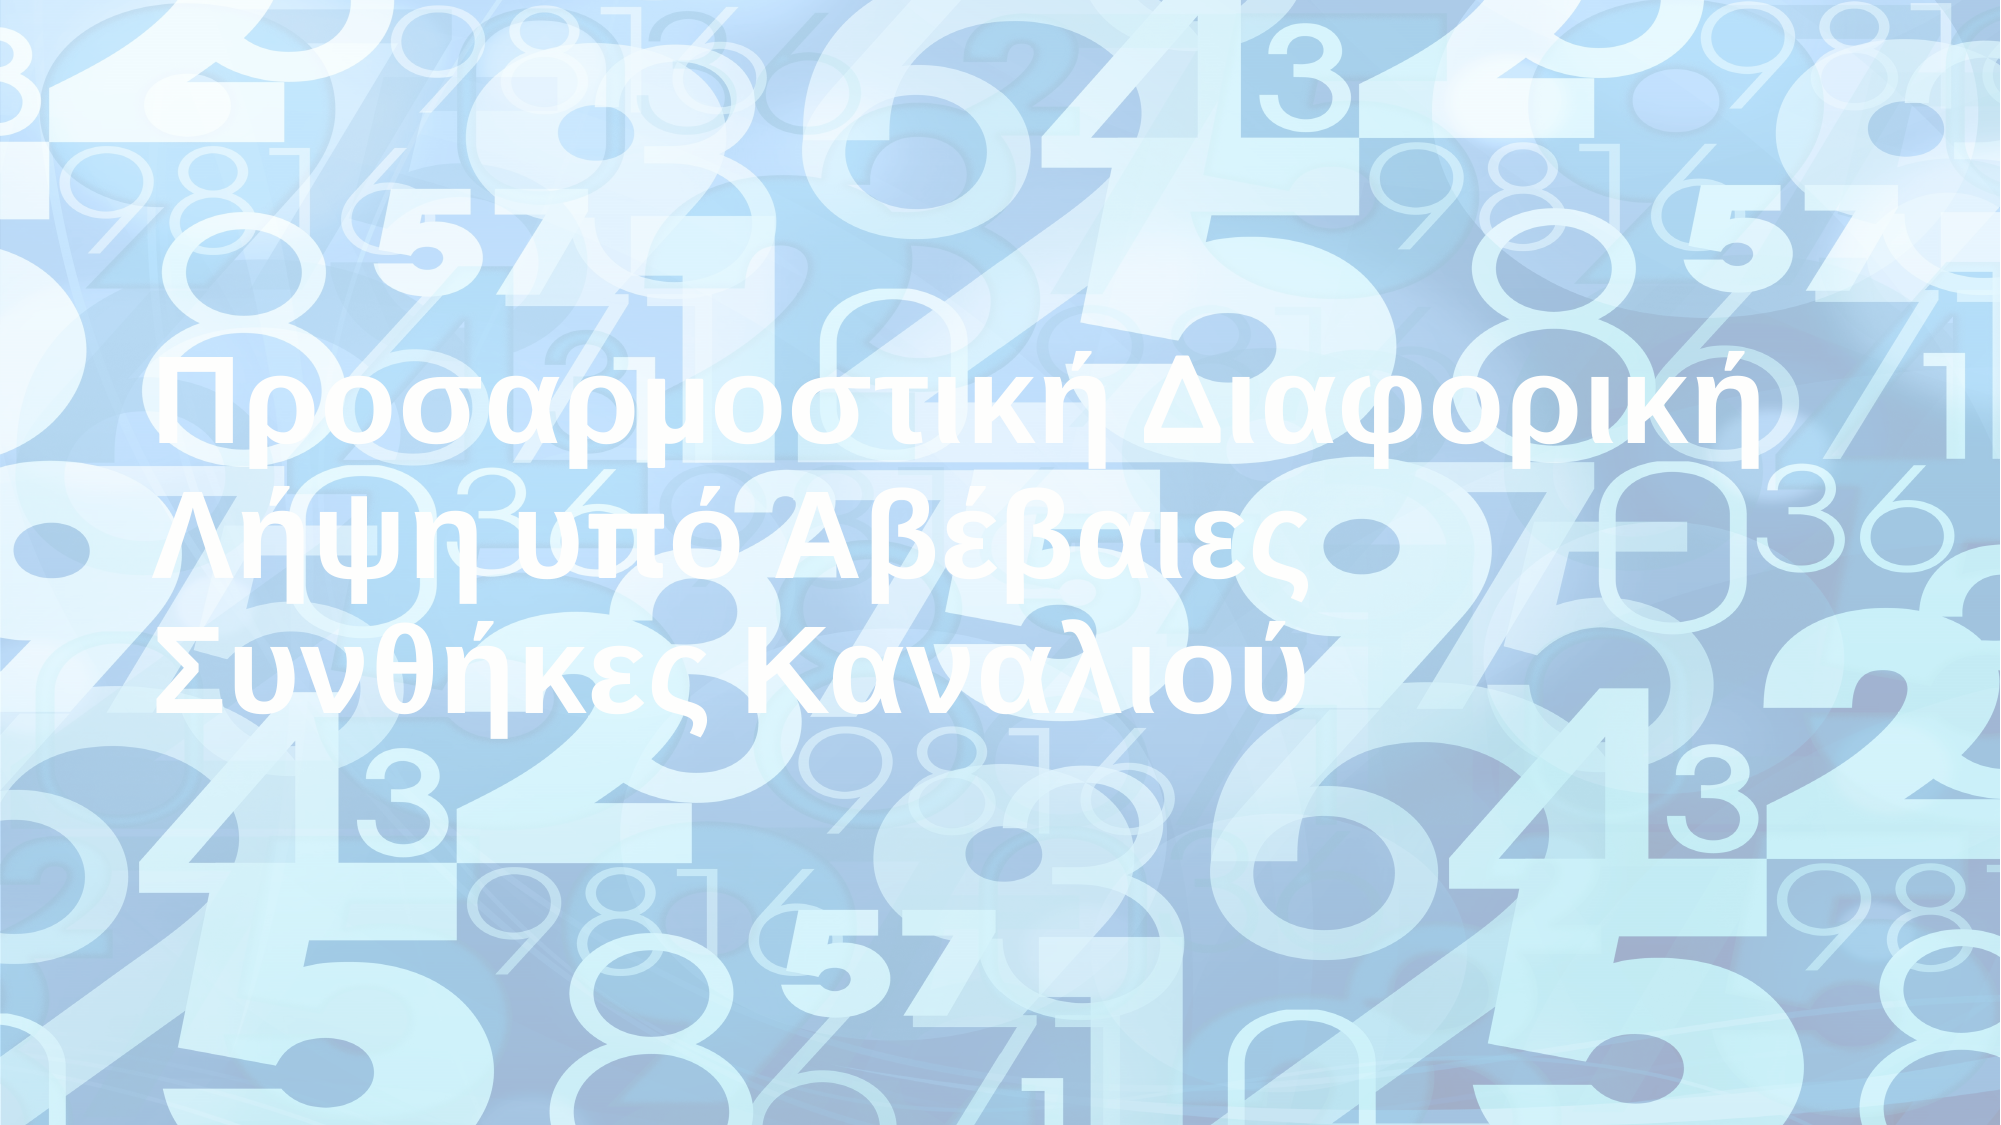

# Προσαρμοστική Διαφορική Λήψη υπό Αβέβαιες Συνθήκες Καναλιού